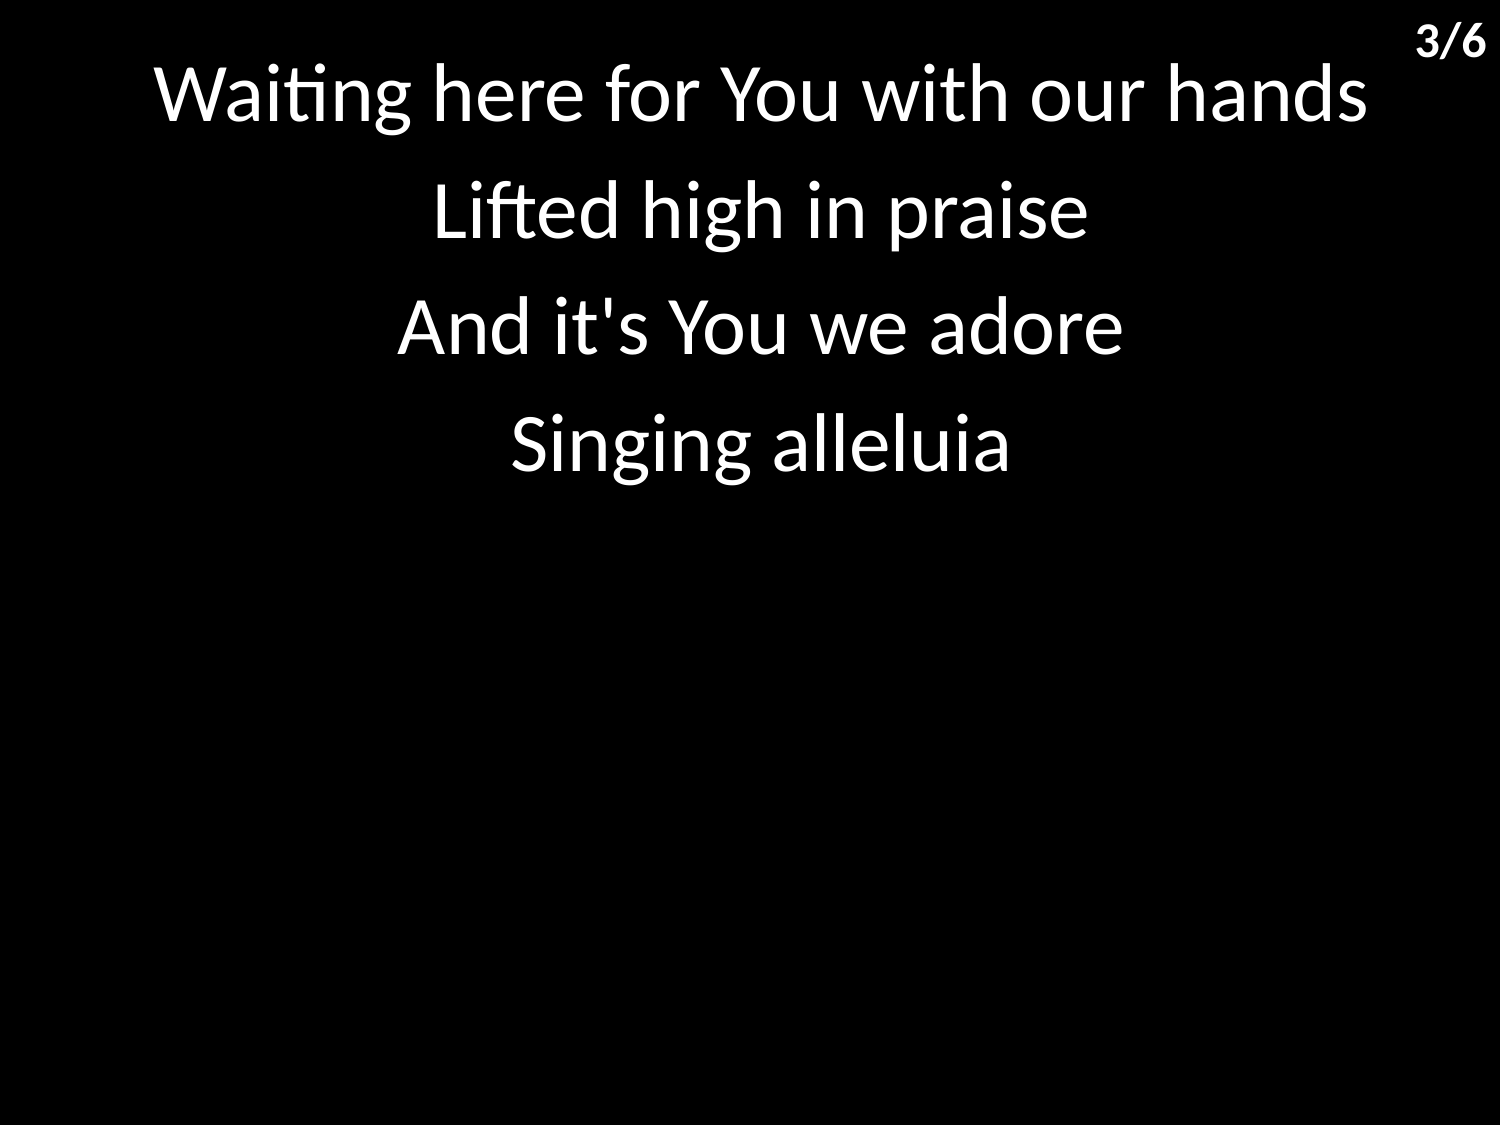

3/6
Waiting here for You with our hands
Lifted high in praise
And it's You we adore
Singing alleluia